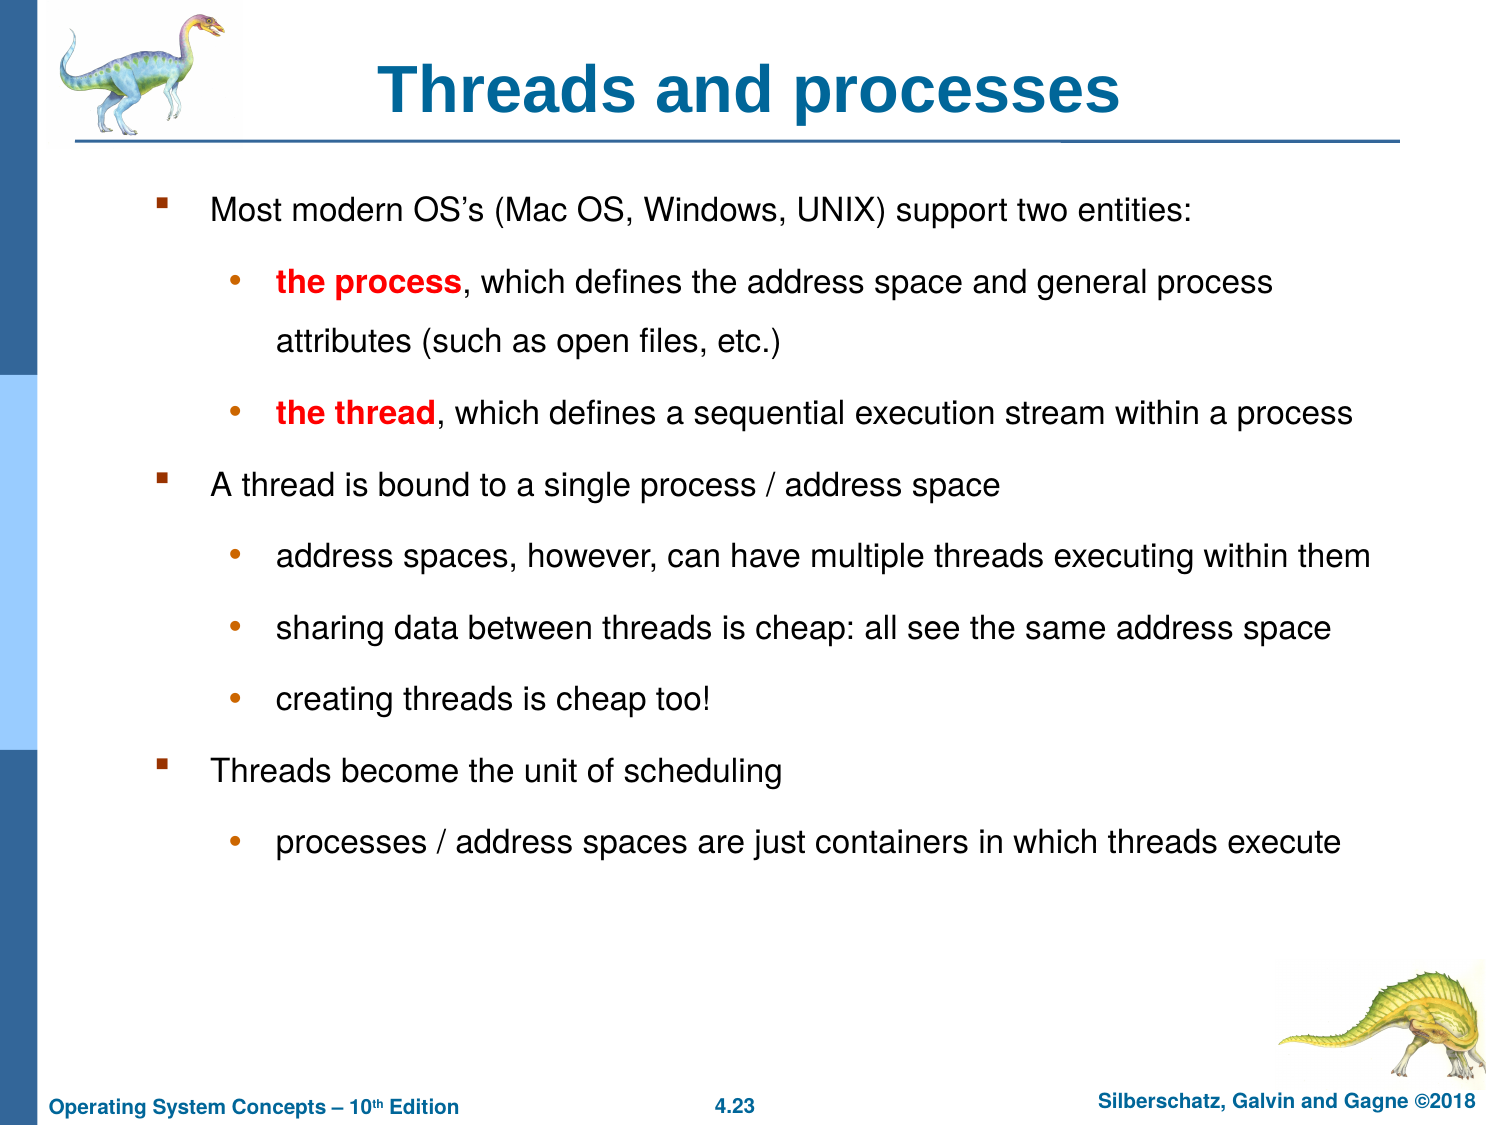

# Threads and processes
Most modern OS’s (Mac OS, Windows, UNIX) support two entities:
the process, which defines the address space and general process attributes (such as open files, etc.)
the thread, which defines a sequential execution stream within a process
A thread is bound to a single process / address space
address spaces, however, can have multiple threads executing within them
sharing data between threads is cheap: all see the same address space
creating threads is cheap too!
Threads become the unit of scheduling
processes / address spaces are just containers in which threads execute